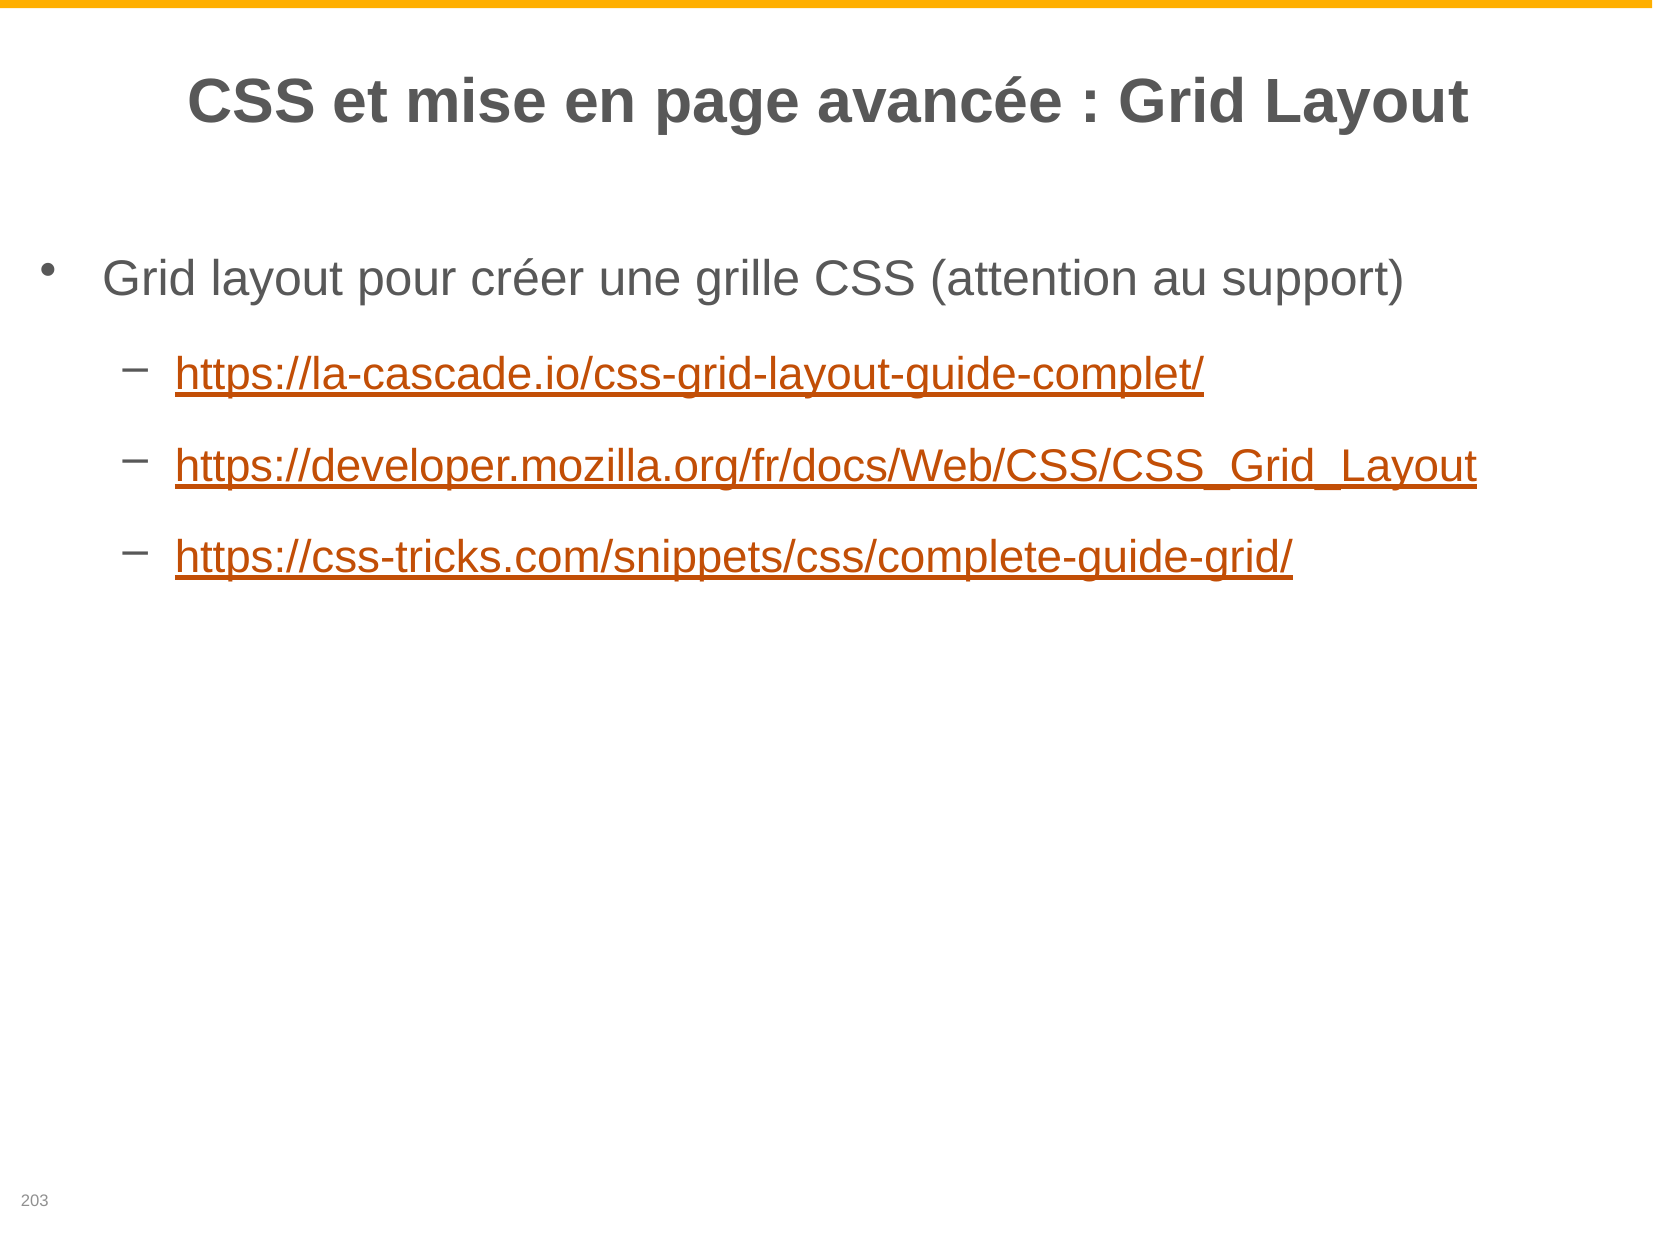

# CSS et mise en page avancée : Grid Layout
Grid layout pour créer une grille CSS (attention au support)
https://la-cascade.io/css-grid-layout-guide-complet/
https://developer.mozilla.org/fr/docs/Web/CSS/CSS_Grid_Layout
https://css-tricks.com/snippets/css/complete-guide-grid/

203